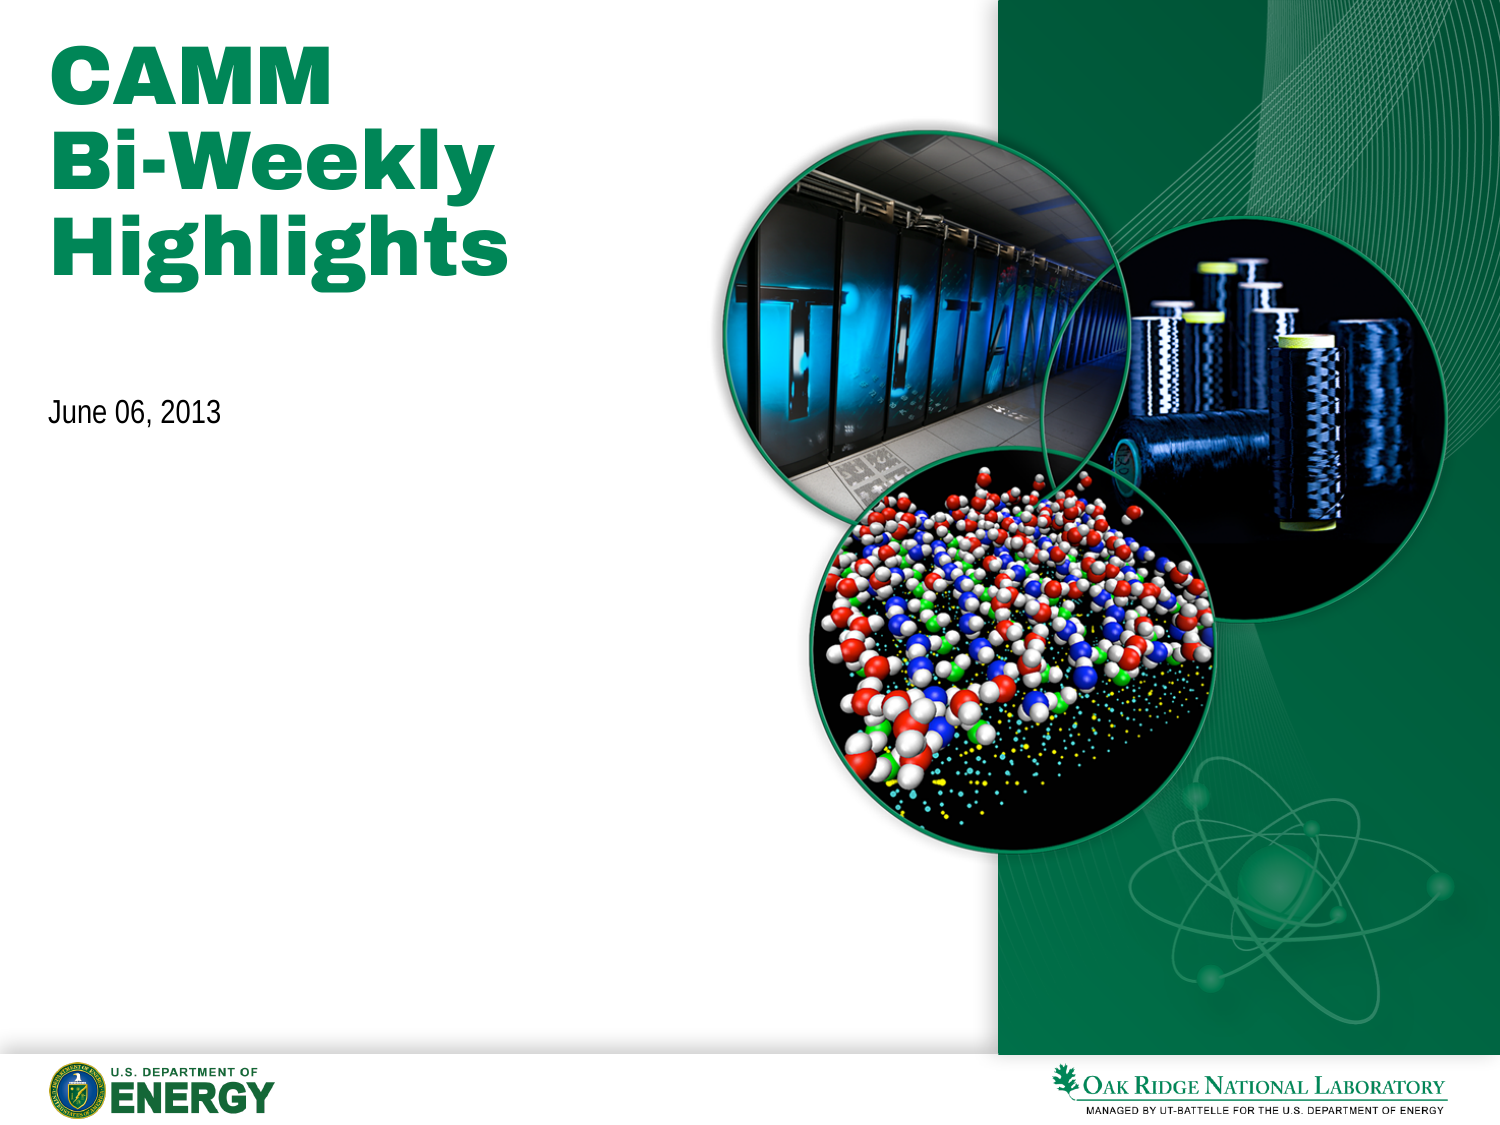

# CAMM Bi-Weekly Highlights
June 06, 2013